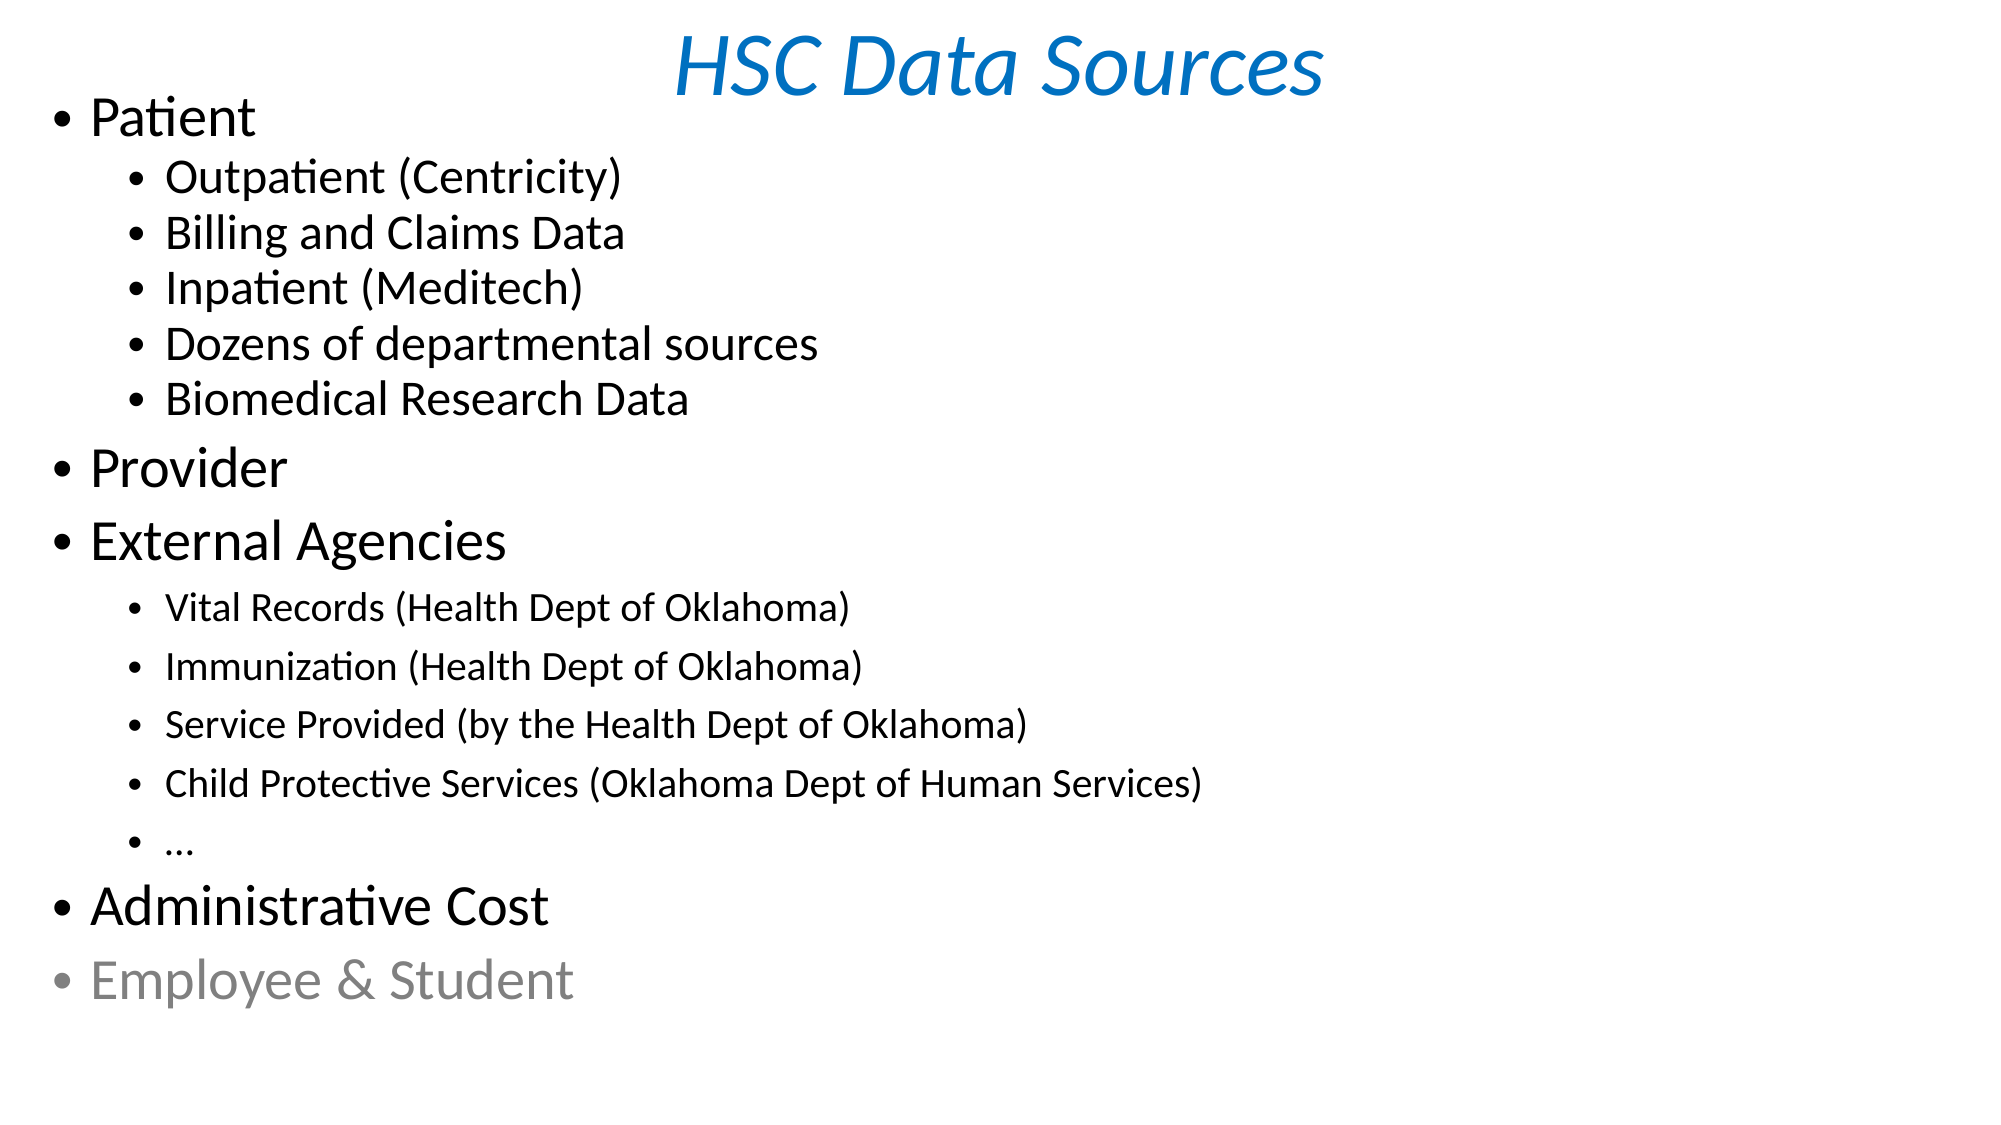

# HSC Data Sources
Patient
Outpatient (Centricity)
Billing and Claims Data
Inpatient (Meditech)
Dozens of departmental sources
Biomedical Research Data
Provider
External Agencies
Vital Records (Health Dept of Oklahoma)
Immunization (Health Dept of Oklahoma)
Service Provided (by the Health Dept of Oklahoma)
Child Protective Services (Oklahoma Dept of Human Services)
…
Administrative Cost
Employee & Student